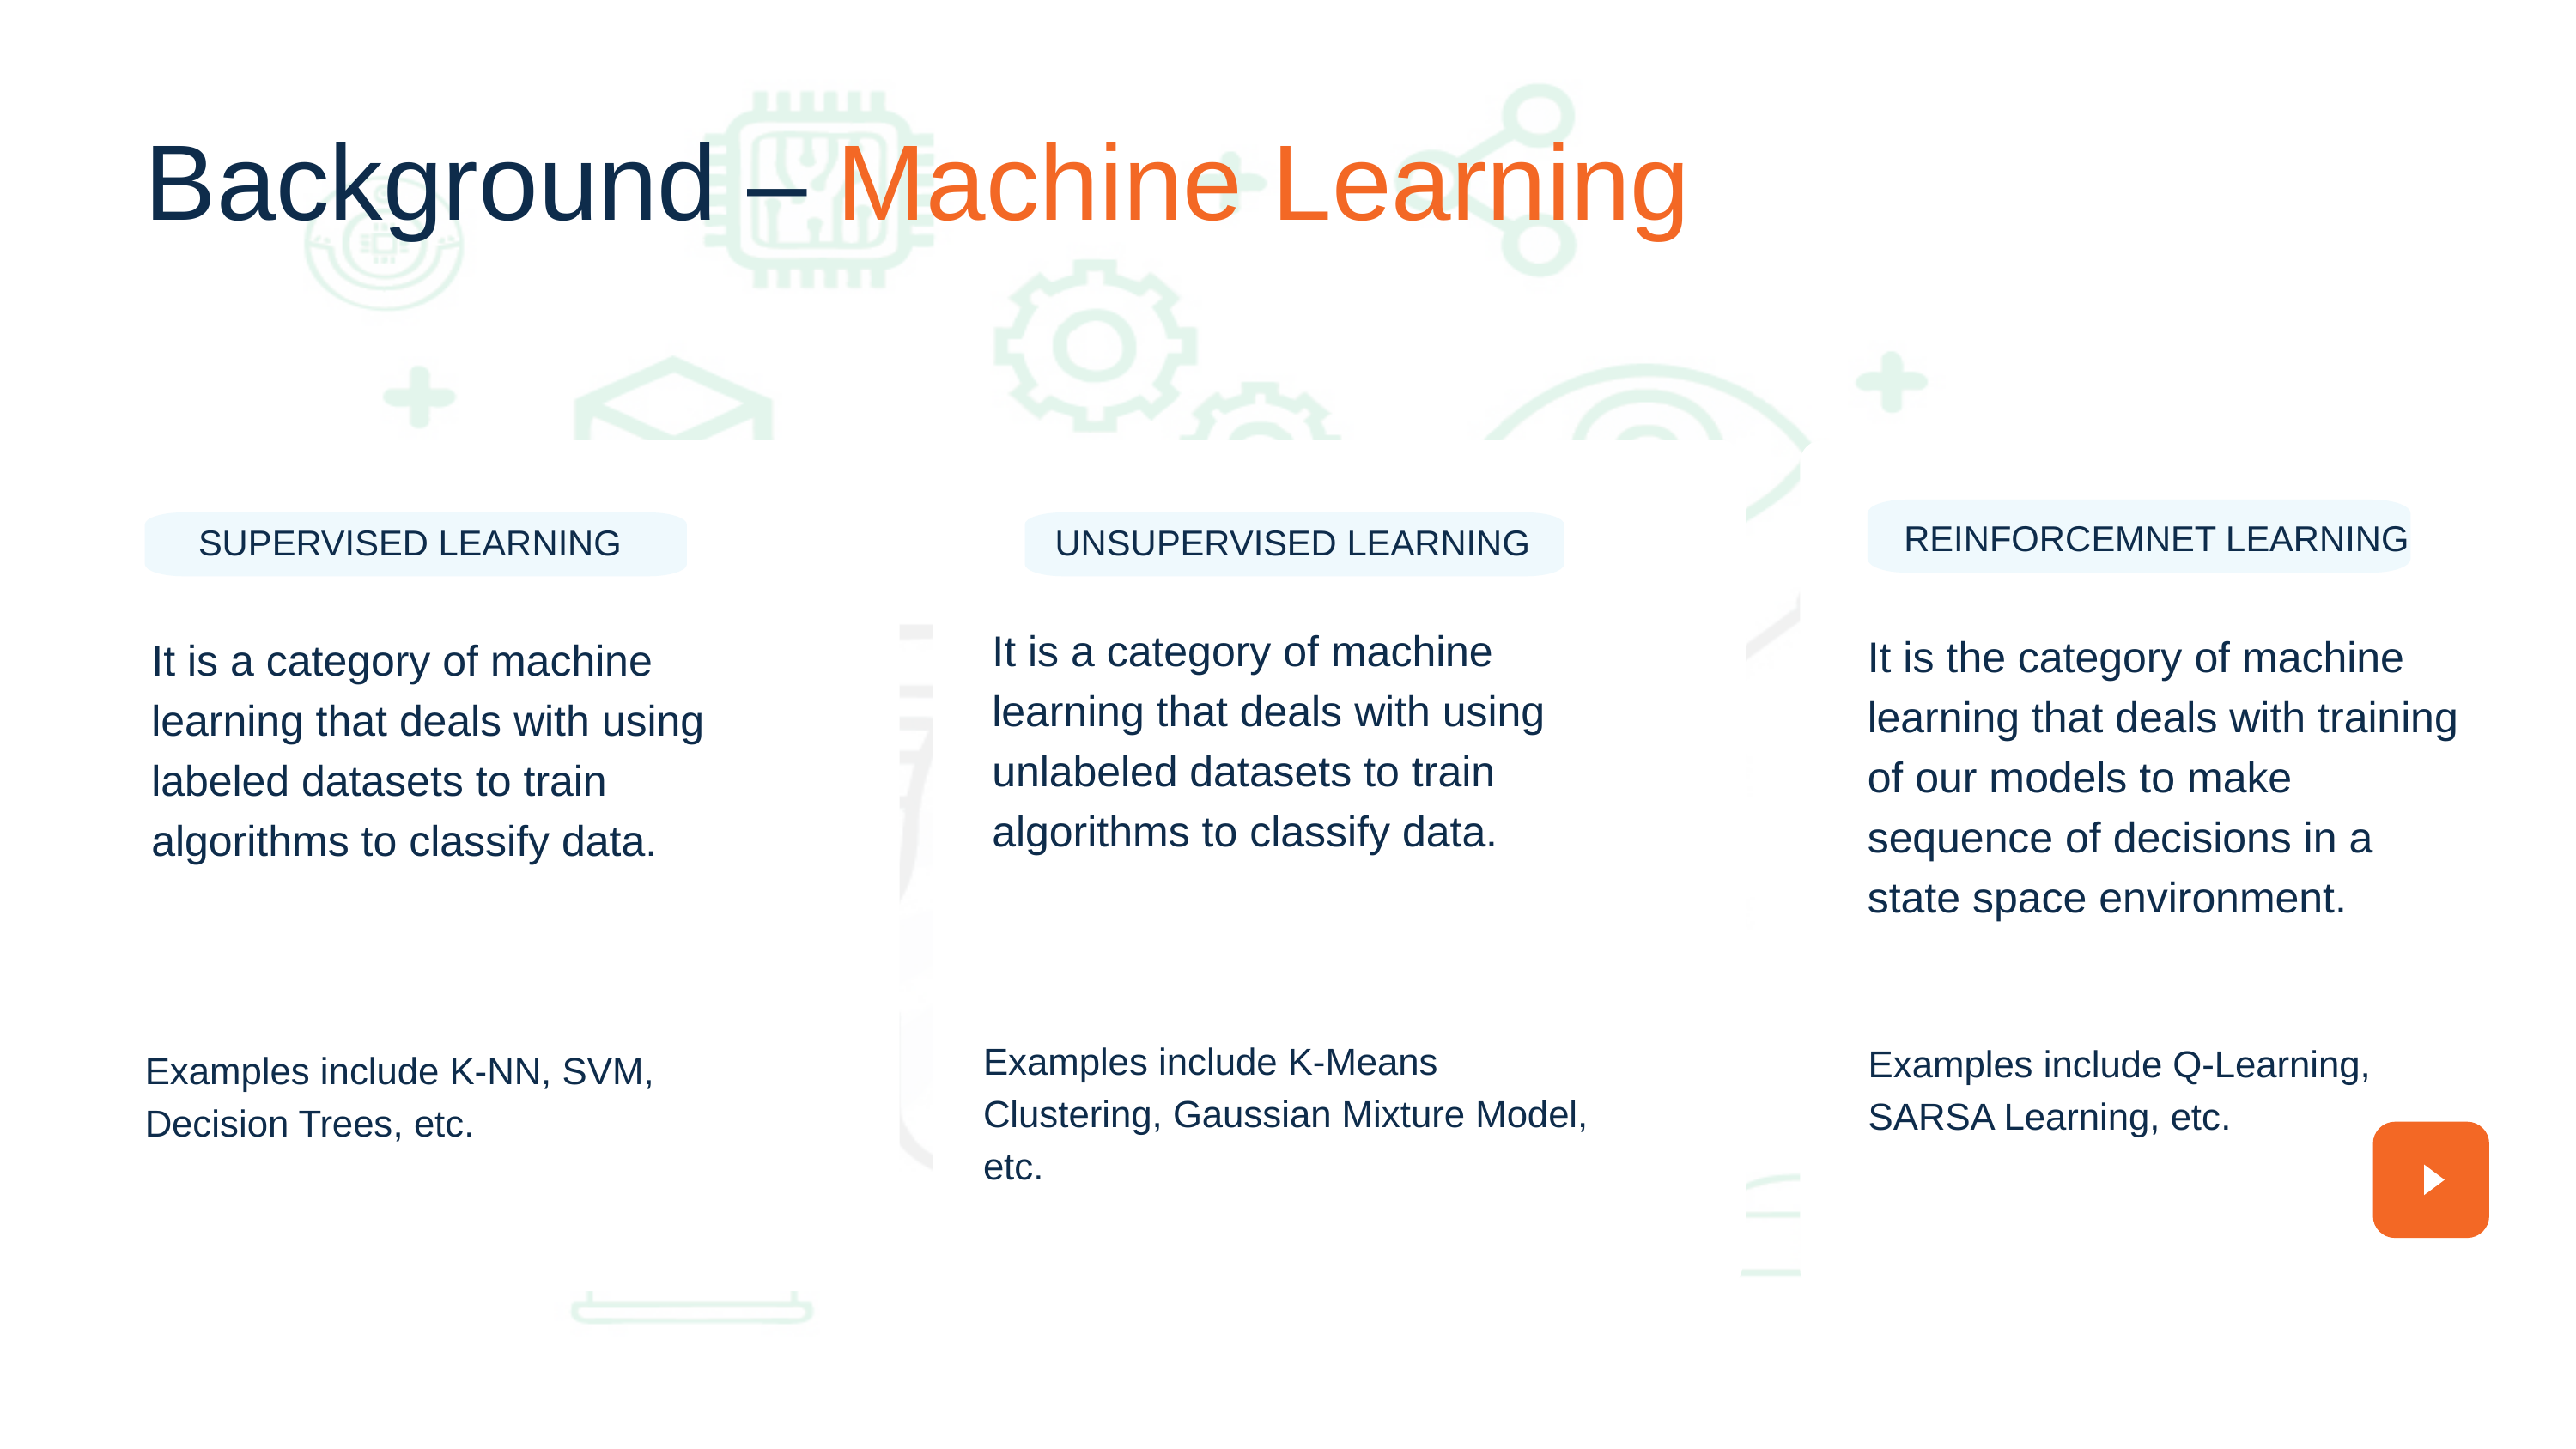

Background – Machine Learning

REINFORCEMNET LEARNING

SUPERVISED LEARNING
It is a category of machine learning that deals with using unlabeled datasets to train algorithms to classify data.
It is the category of machine learning that deals with training of our models to make sequence of decisions in a state space environment.
It is a category of machine learning that deals with using labeled datasets to train algorithms to classify data.
Examples include K-Means Clustering, Gaussian Mixture Model, etc.
Examples include Q-Learning, SARSA Learning, etc.
Examples include K-NN, SVM, Decision Trees, etc.

UNSUPERVISED LEARNING